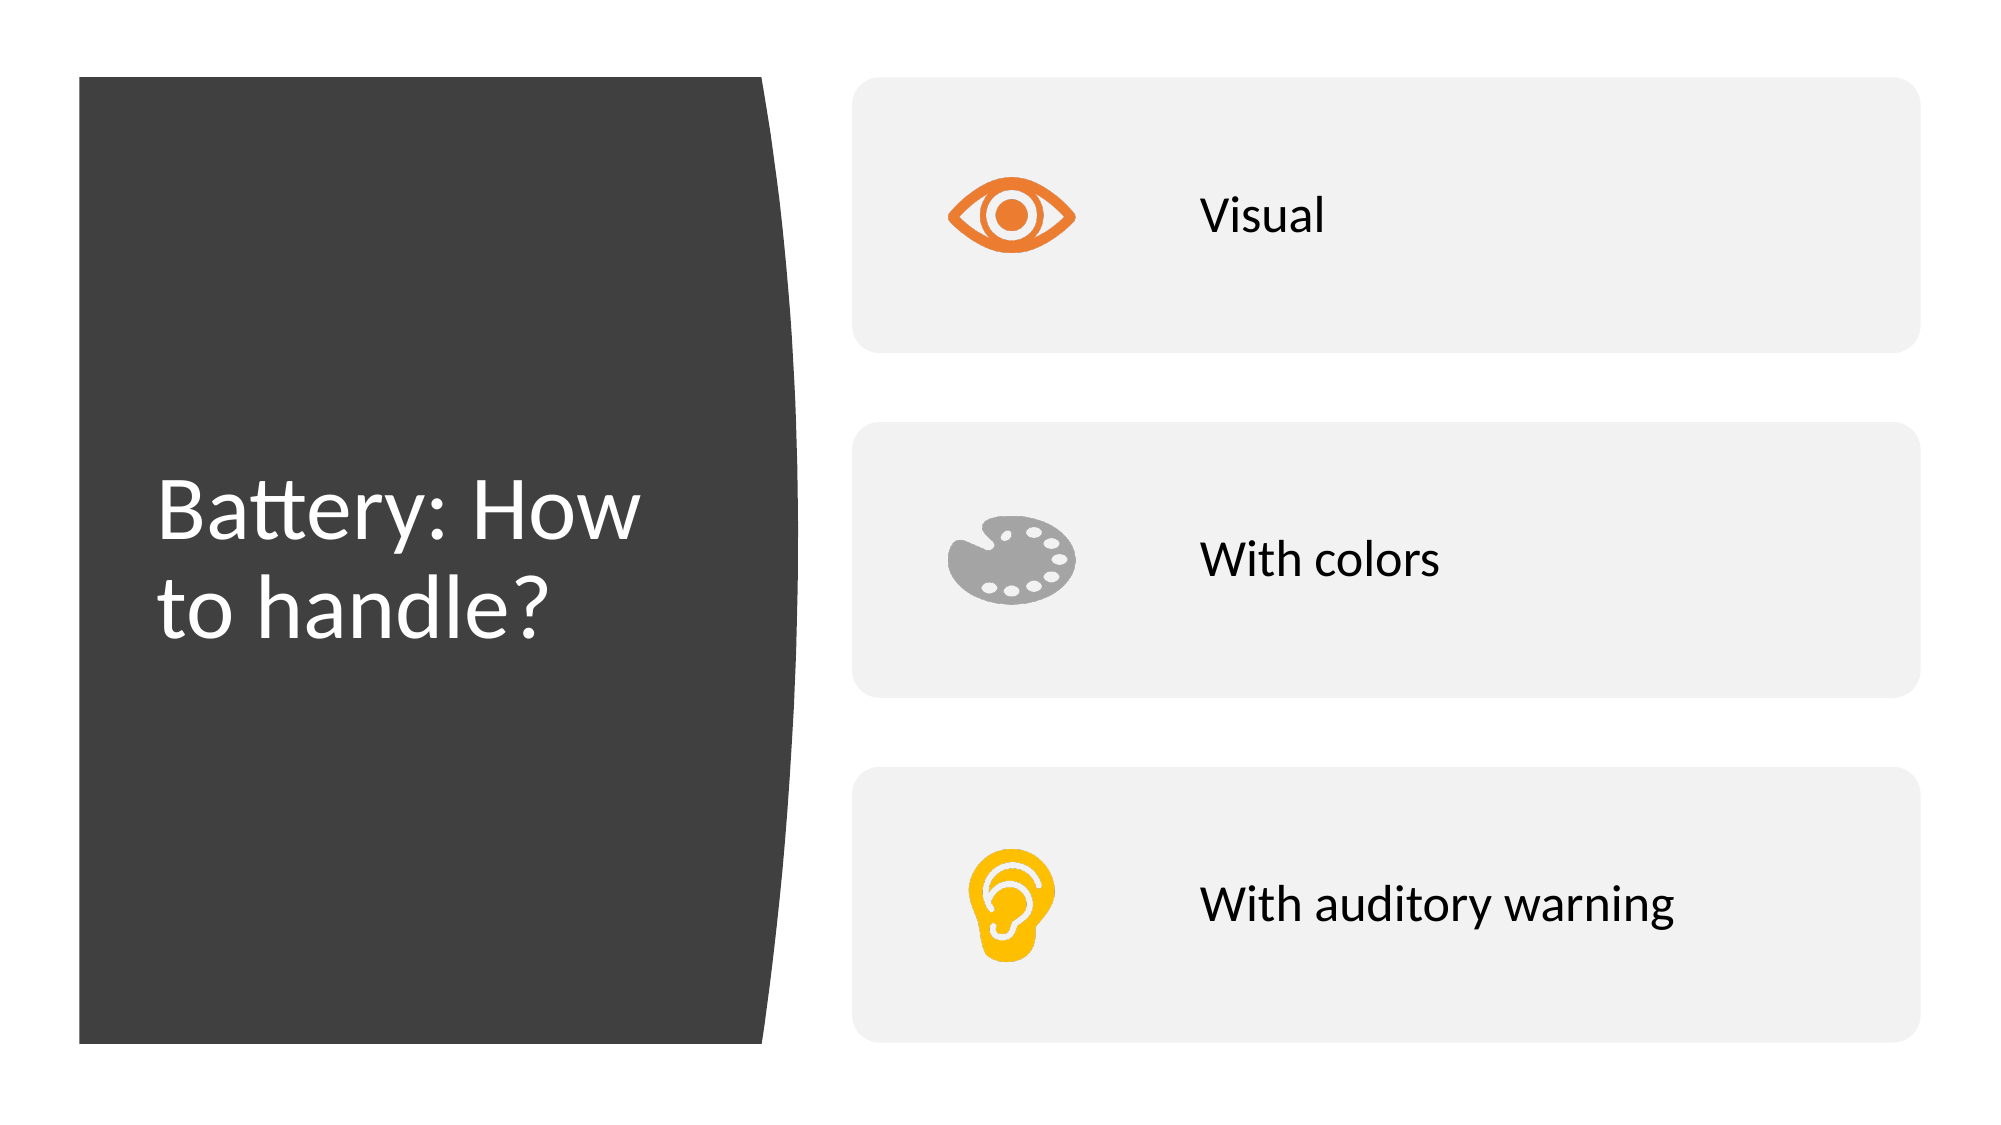

Visual
With colors
With auditory warning

# Battery: How to handle?